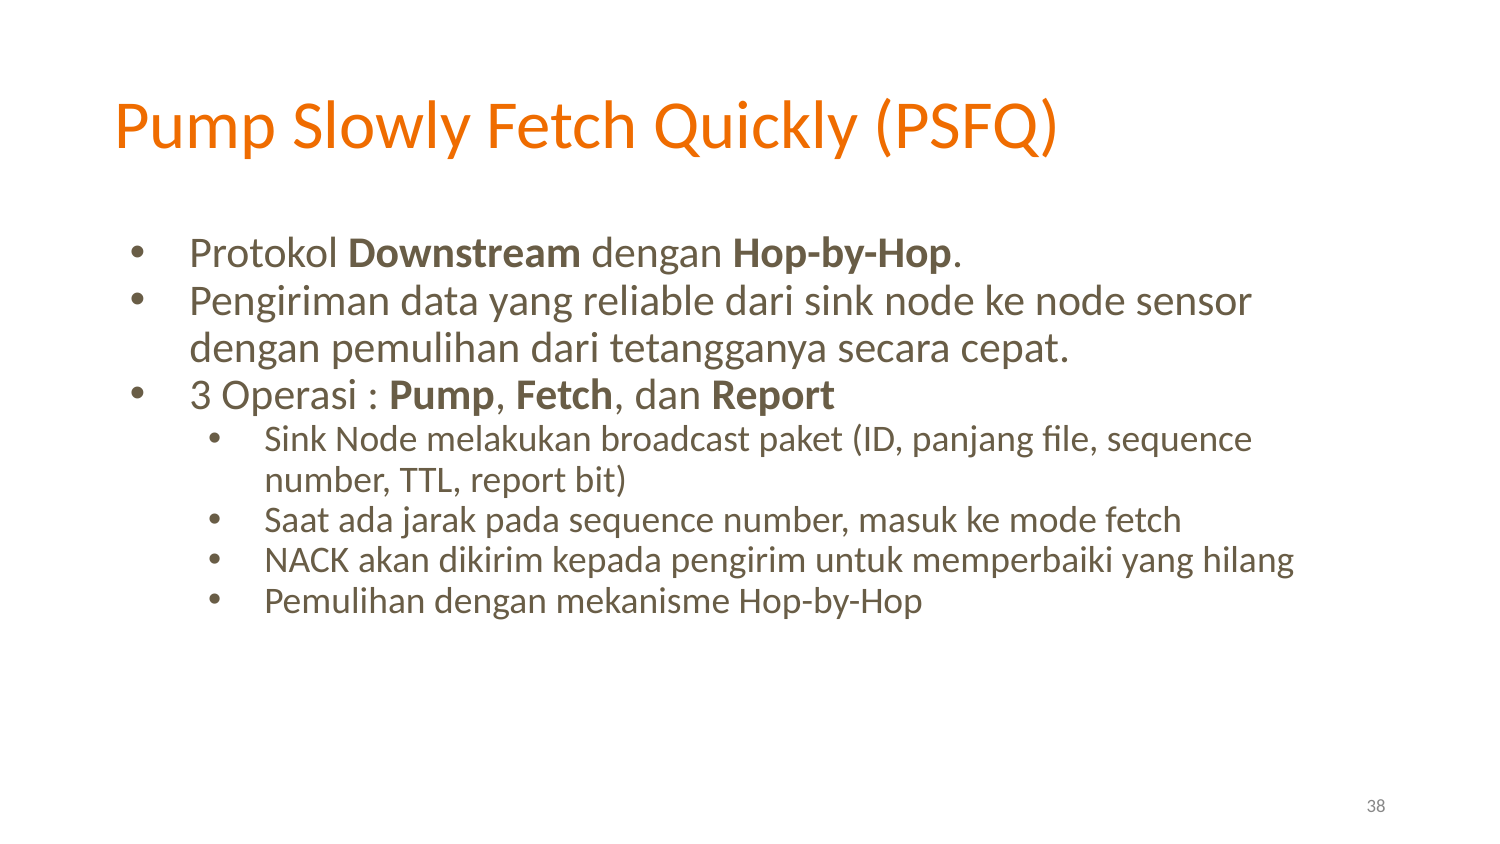

# Pump Slowly Fetch Quickly (PSFQ)
Protokol Downstream dengan Hop-by-Hop.
Pengiriman data yang reliable dari sink node ke node sensor dengan pemulihan dari tetangganya secara cepat.
3 Operasi : Pump, Fetch, dan Report
Sink Node melakukan broadcast paket (ID, panjang file, sequence number, TTL, report bit)
Saat ada jarak pada sequence number, masuk ke mode fetch
NACK akan dikirim kepada pengirim untuk memperbaiki yang hilang
Pemulihan dengan mekanisme Hop-by-Hop
38